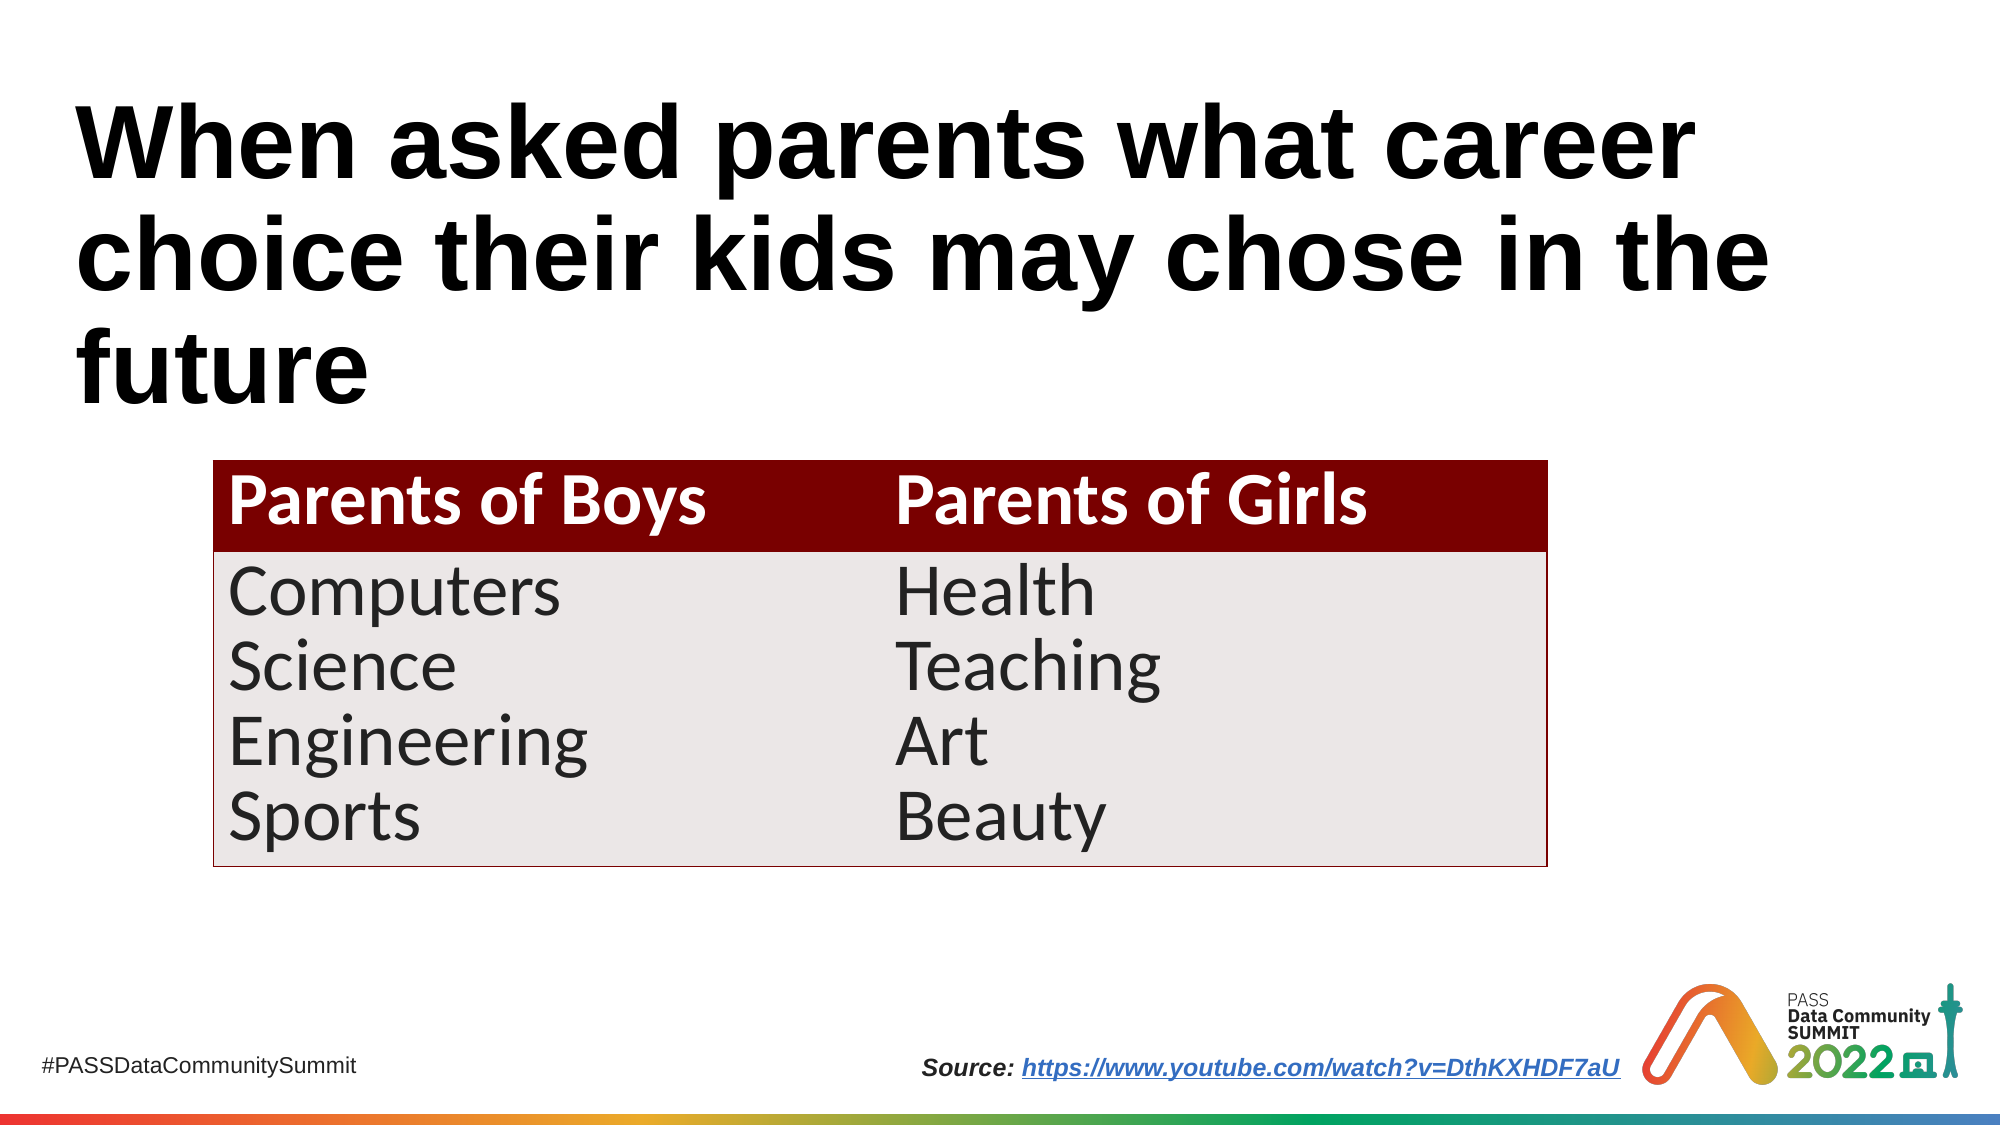

# When asked parents what career choice their kids may chose in the future
| Parents of Boys | Parents of Girls |
| --- | --- |
| Computers Science Engineering Sports | Health Teaching Art Beauty |
Source: https://www.youtube.com/watch?v=DthKXHDF7aU